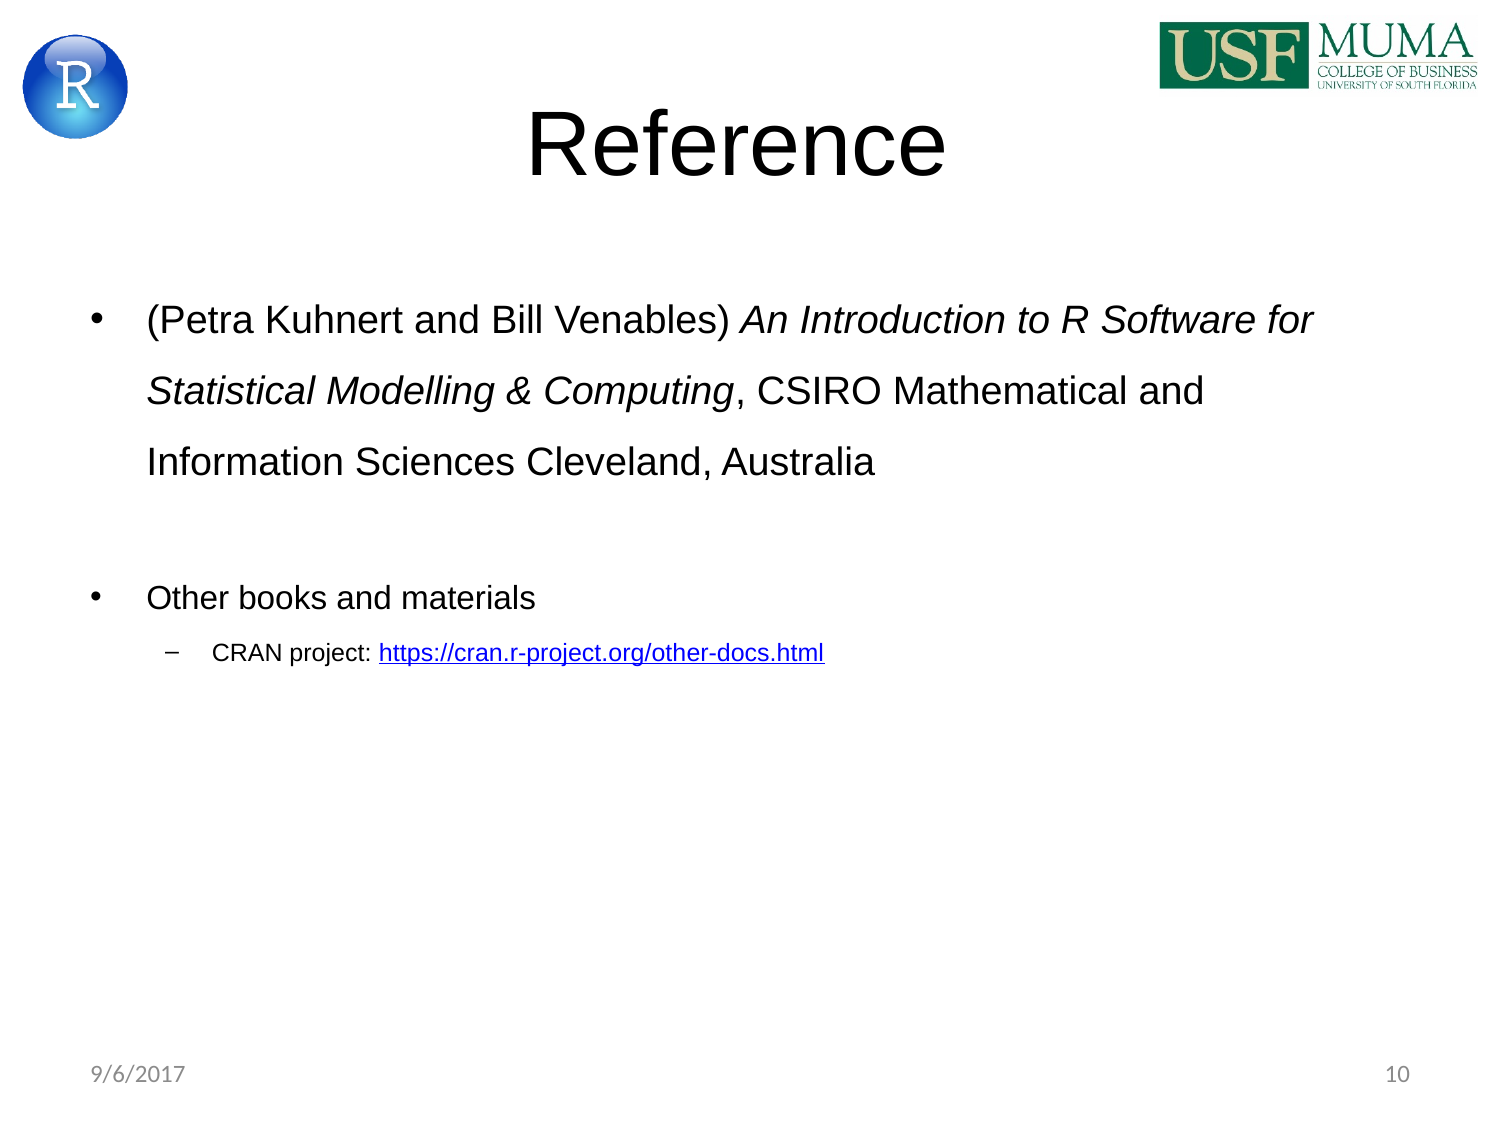

# Reference
(Petra Kuhnert and Bill Venables) An Introduction to R Software for Statistical Modelling & Computing, CSIRO Mathematical and Information Sciences Cleveland, Australia

Other books and materials
CRAN project: https://cran.r-project.org/other-docs.html

9/6/2017
10